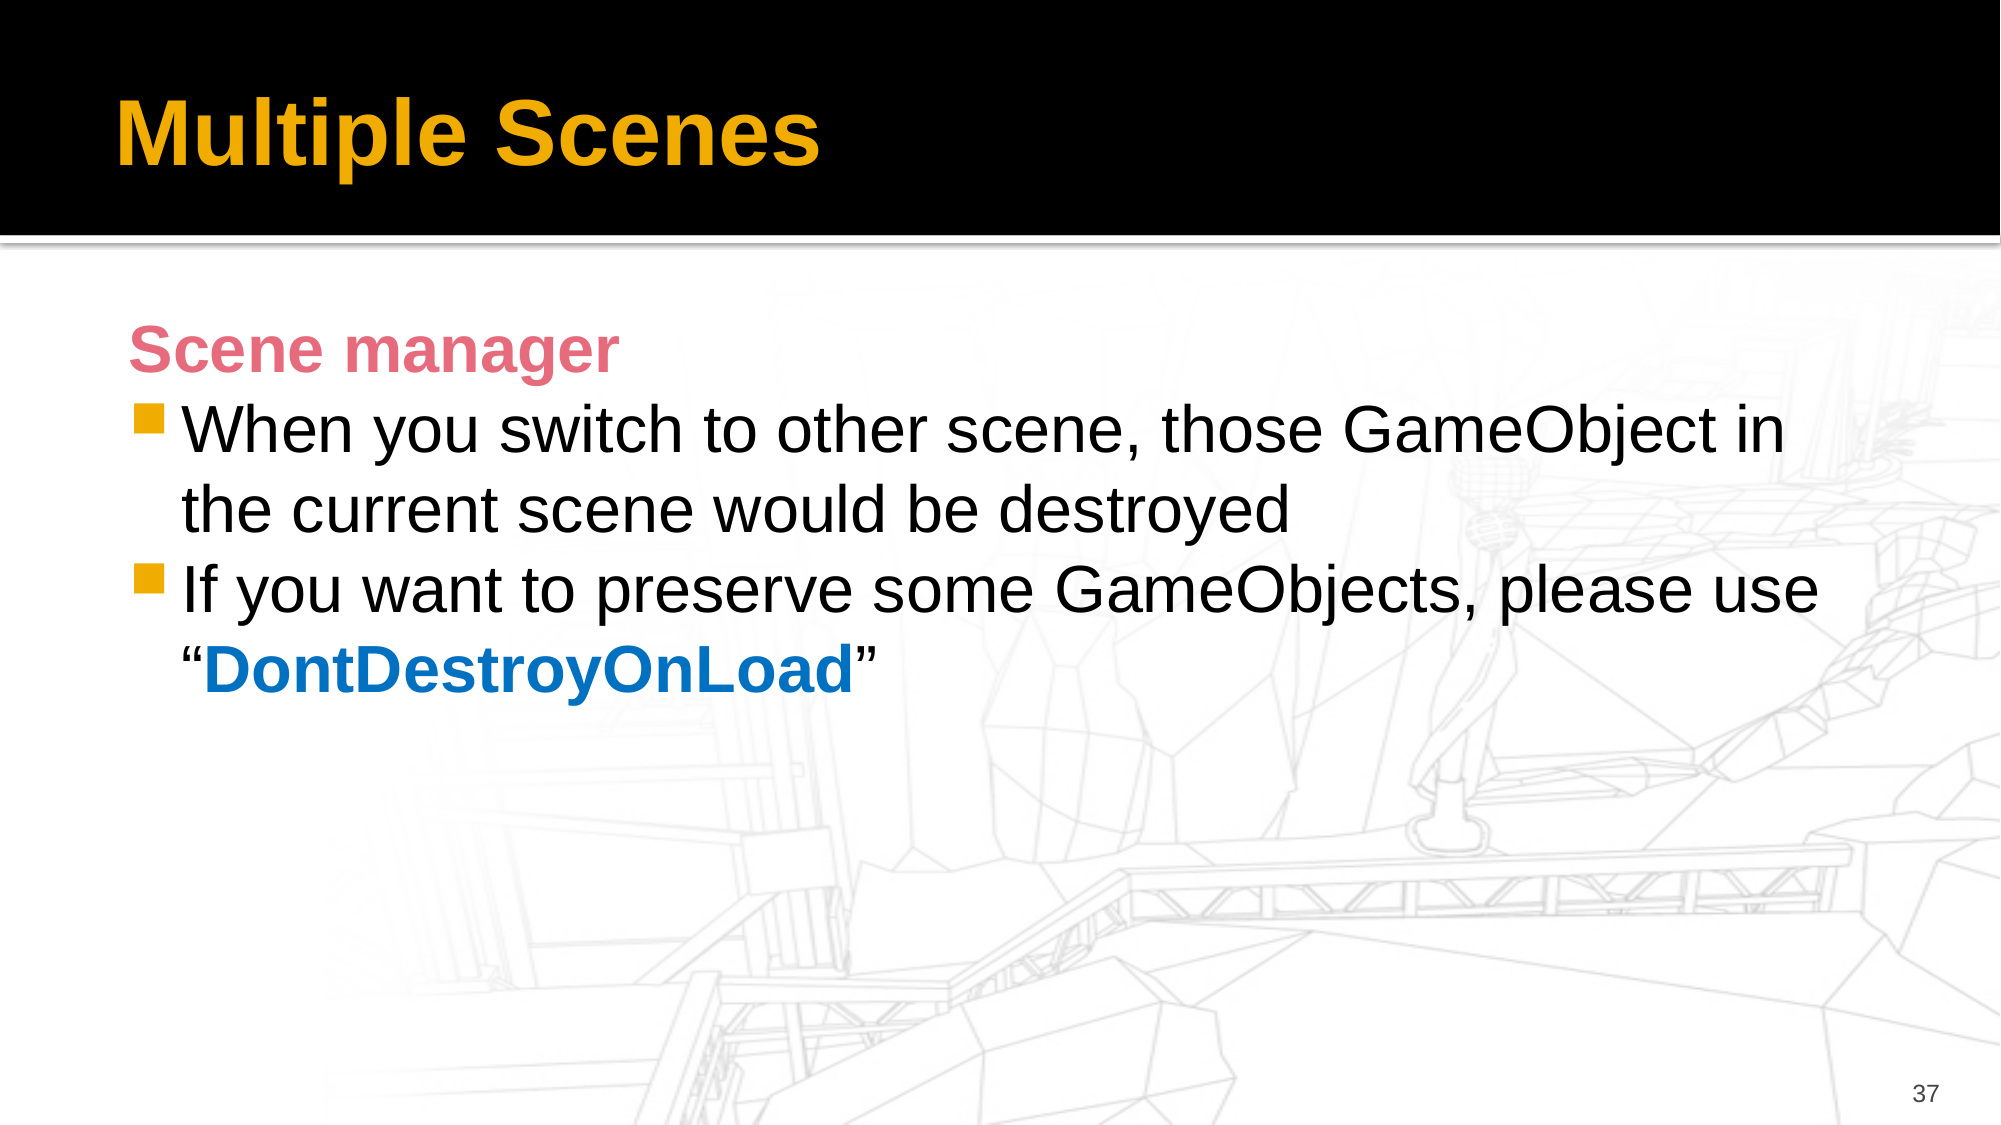

# Multiple Scenes
Scene manager
When you switch to other scene, those GameObject in the current scene would be destroyed
If you want to preserve some GameObjects, please use “DontDestroyOnLoad”

37